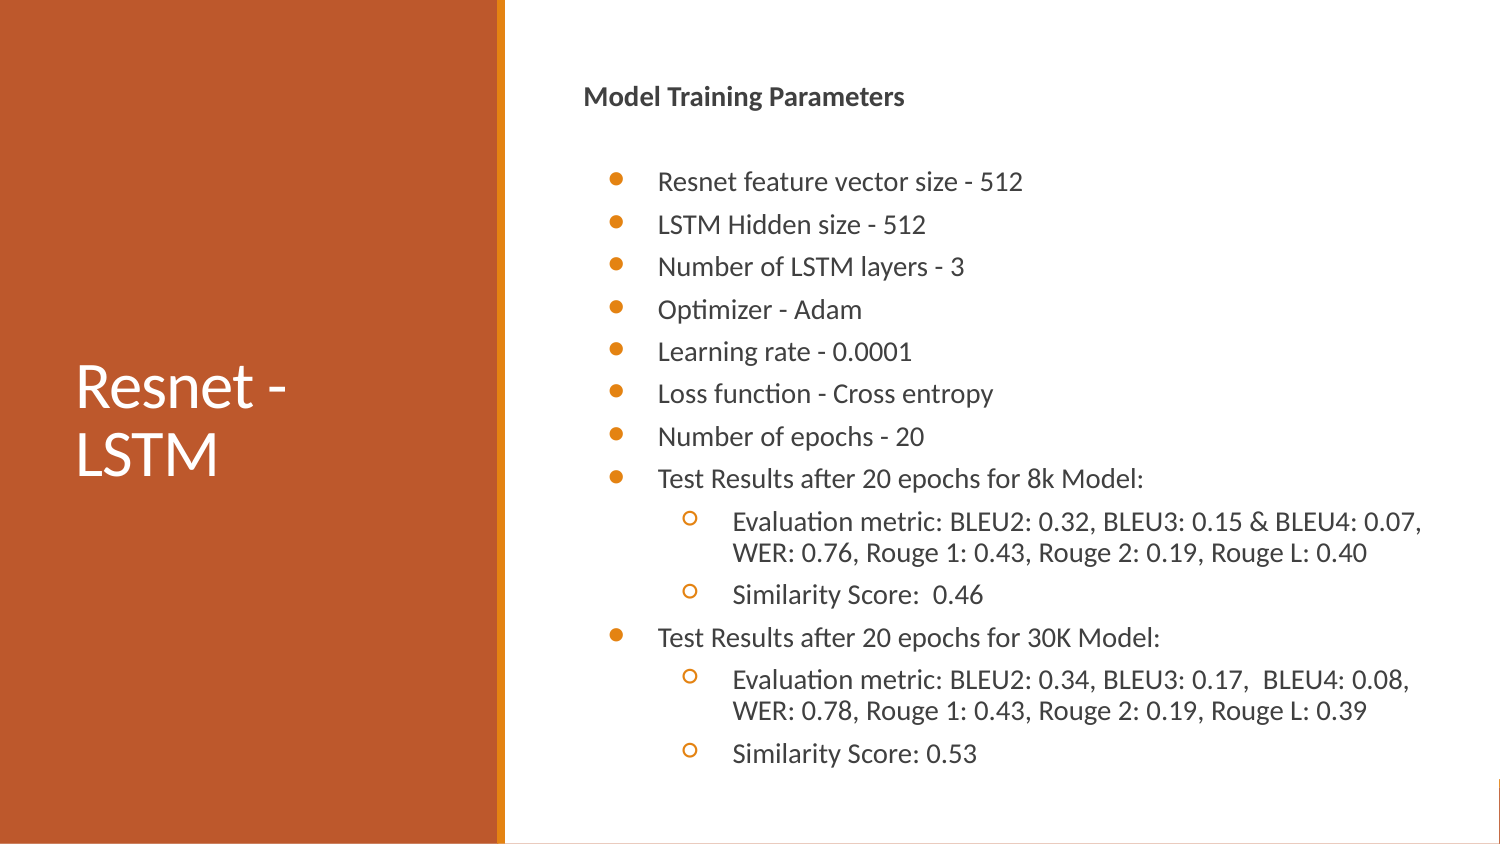

Model Training Parameters

Resnet feature vector size - 512
LSTM Hidden size - 512
Number of LSTM layers - 3
Optimizer - Adam
Learning rate - 0.0001
Loss function - Cross entropy
Number of epochs - 20
Test Results after 20 epochs for 8k Model:
Evaluation metric: BLEU2: 0.32, BLEU3: 0.15 & BLEU4: 0.07, WER: 0.76, Rouge 1: 0.43, Rouge 2: 0.19, Rouge L: 0.40
Similarity Score:  0.46
Test Results after 20 epochs for 30K Model:
Evaluation metric: BLEU2: 0.34, BLEU3: 0.17,  BLEU4: 0.08, WER: 0.78, Rouge 1: 0.43, Rouge 2: 0.19, Rouge L: 0.39
Similarity Score: 0.53

# Resnet - LSTM